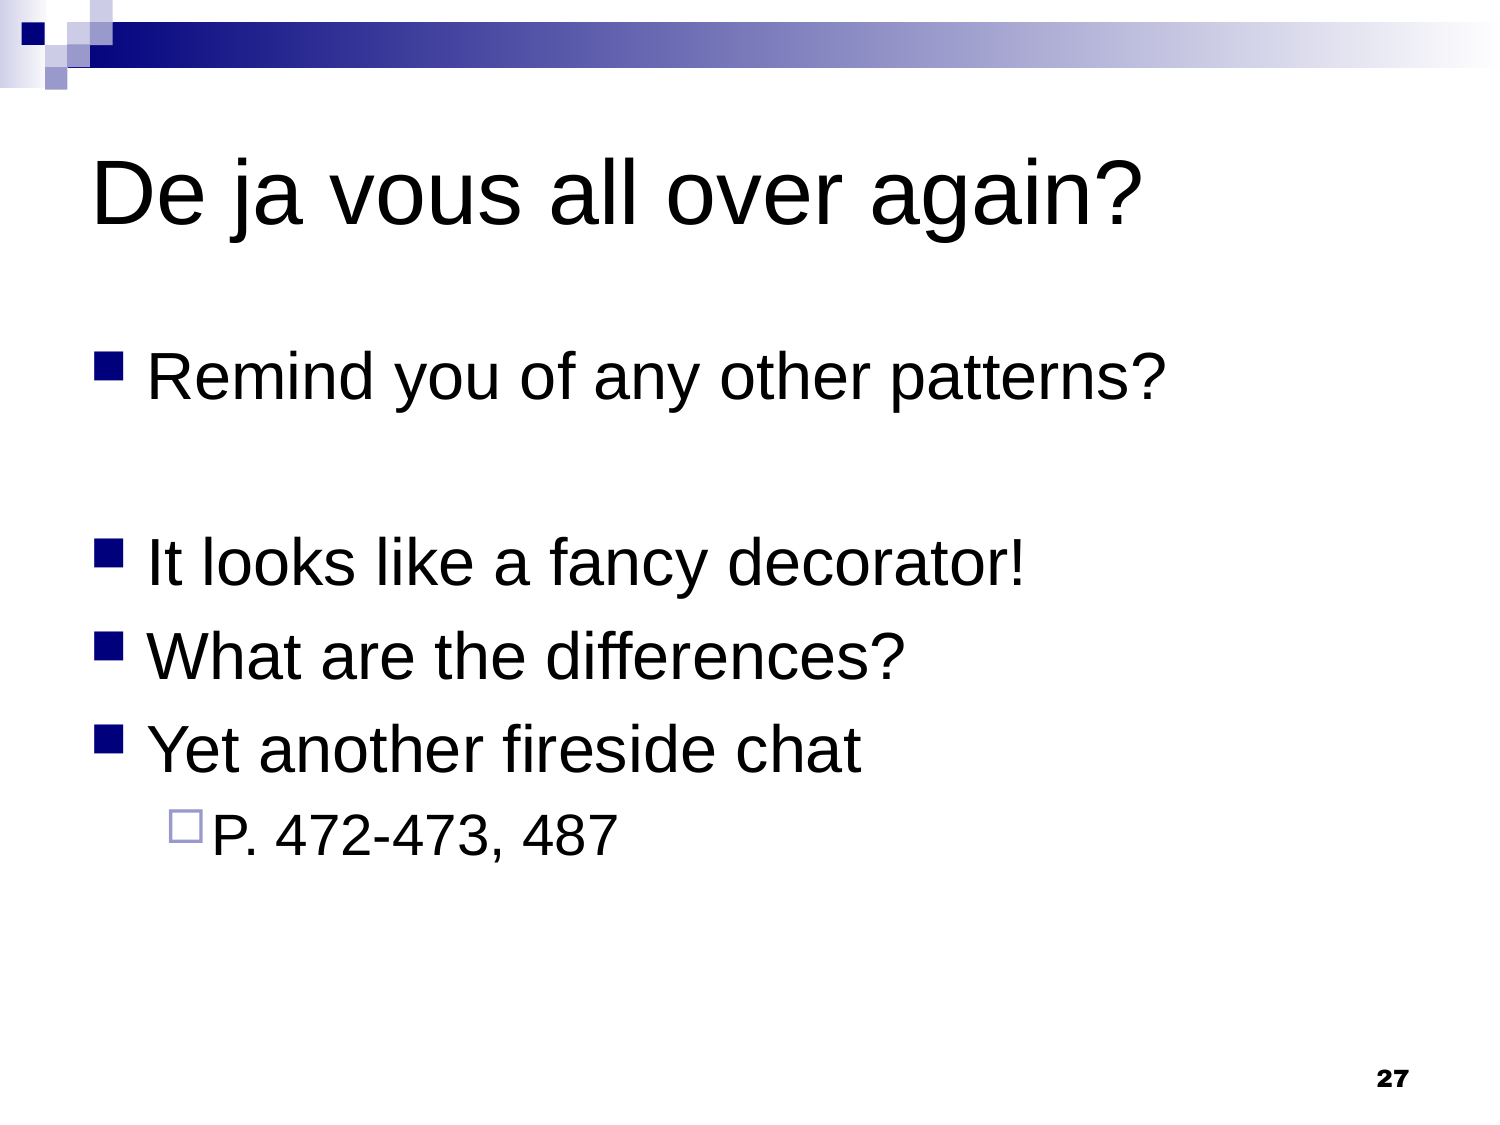

# De ja vous all over again?
Remind you of any other patterns?

It looks like a fancy decorator!
What are the differences?
Yet another fireside chat
P. 472-473, 487

27